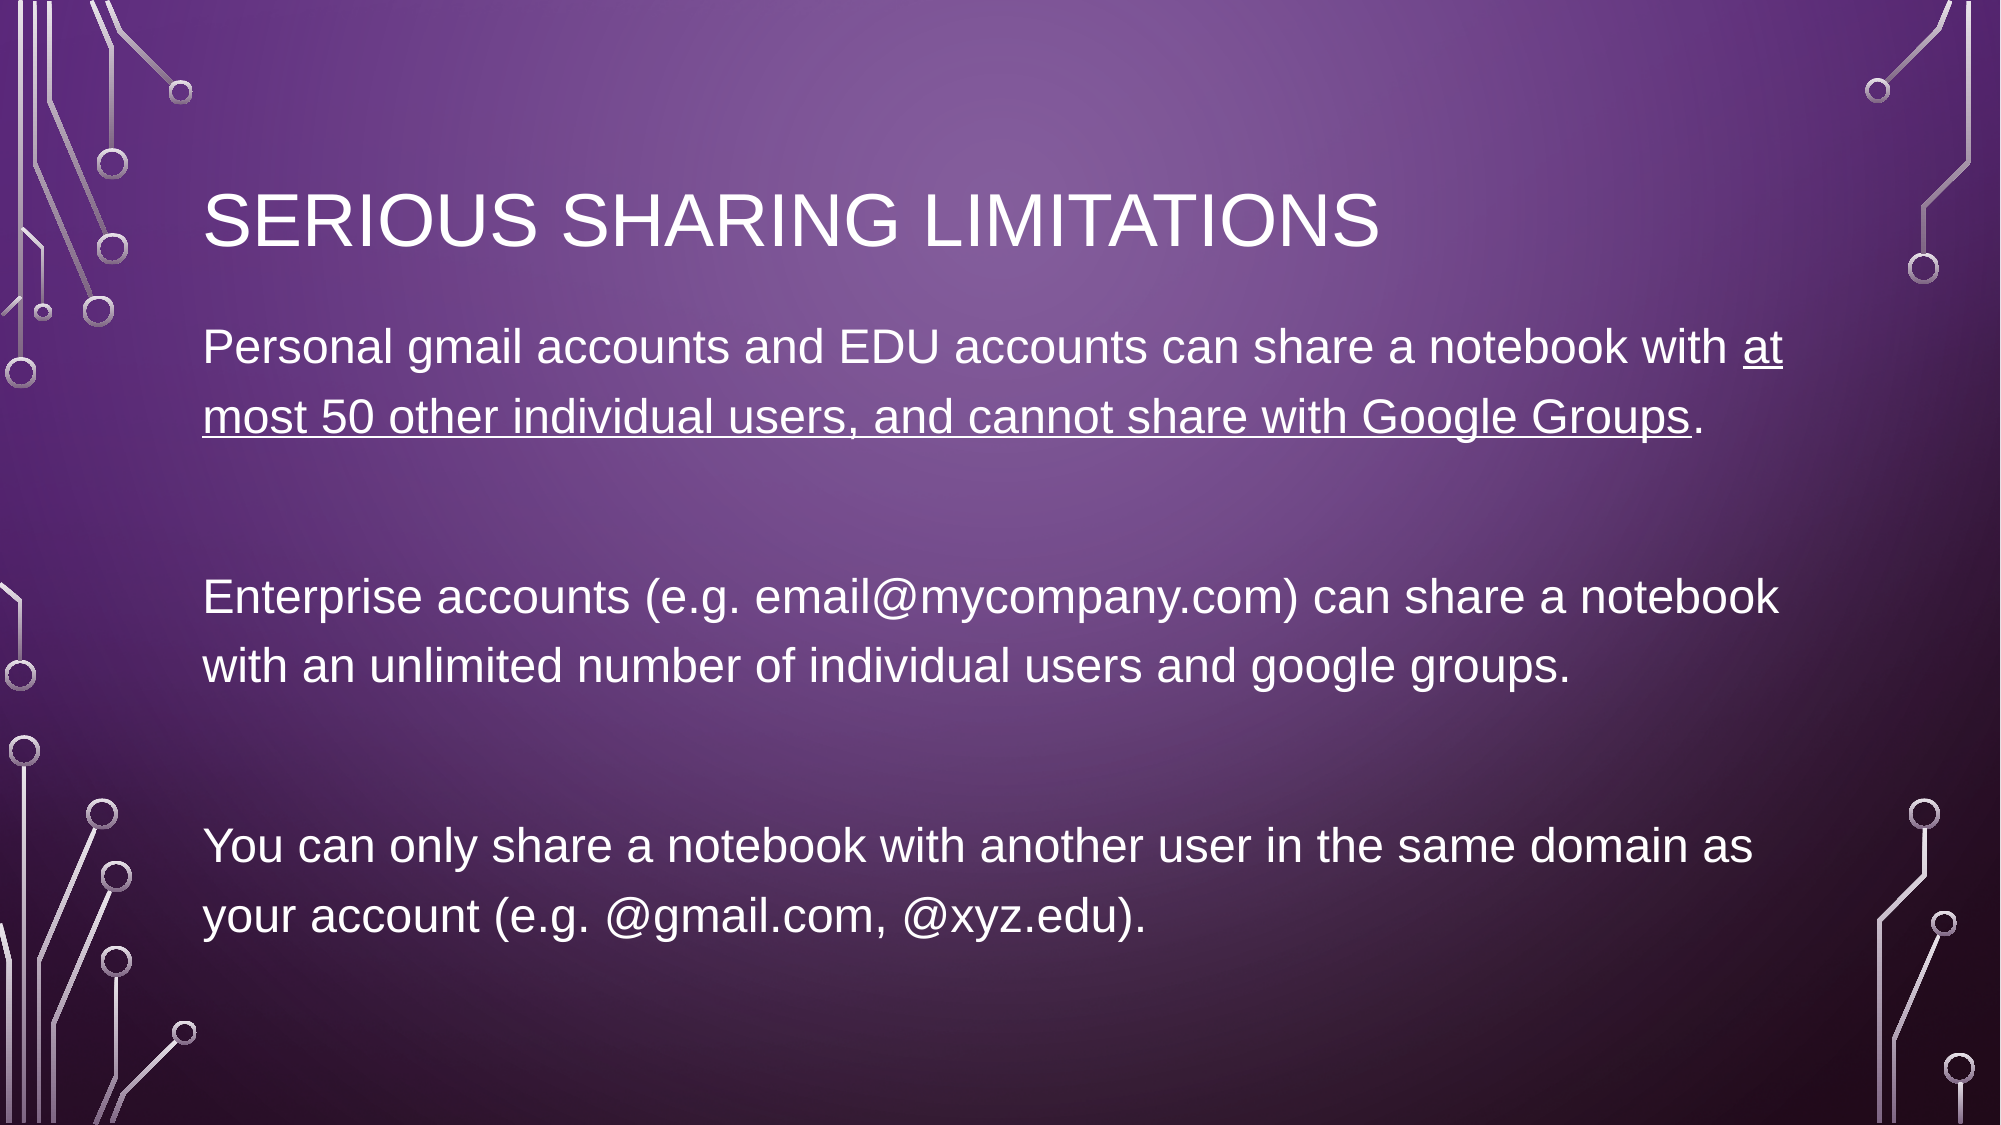

# Serious Sharing Limitations
Personal gmail accounts and EDU accounts can share a notebook with at most 50 other individual users, and cannot share with Google Groups.

Enterprise accounts (e.g. email@mycompany.com) can share a notebook with an unlimited number of individual users and google groups.

You can only share a notebook with another user in the same domain as your account (e.g. @gmail.com, @xyz.edu).